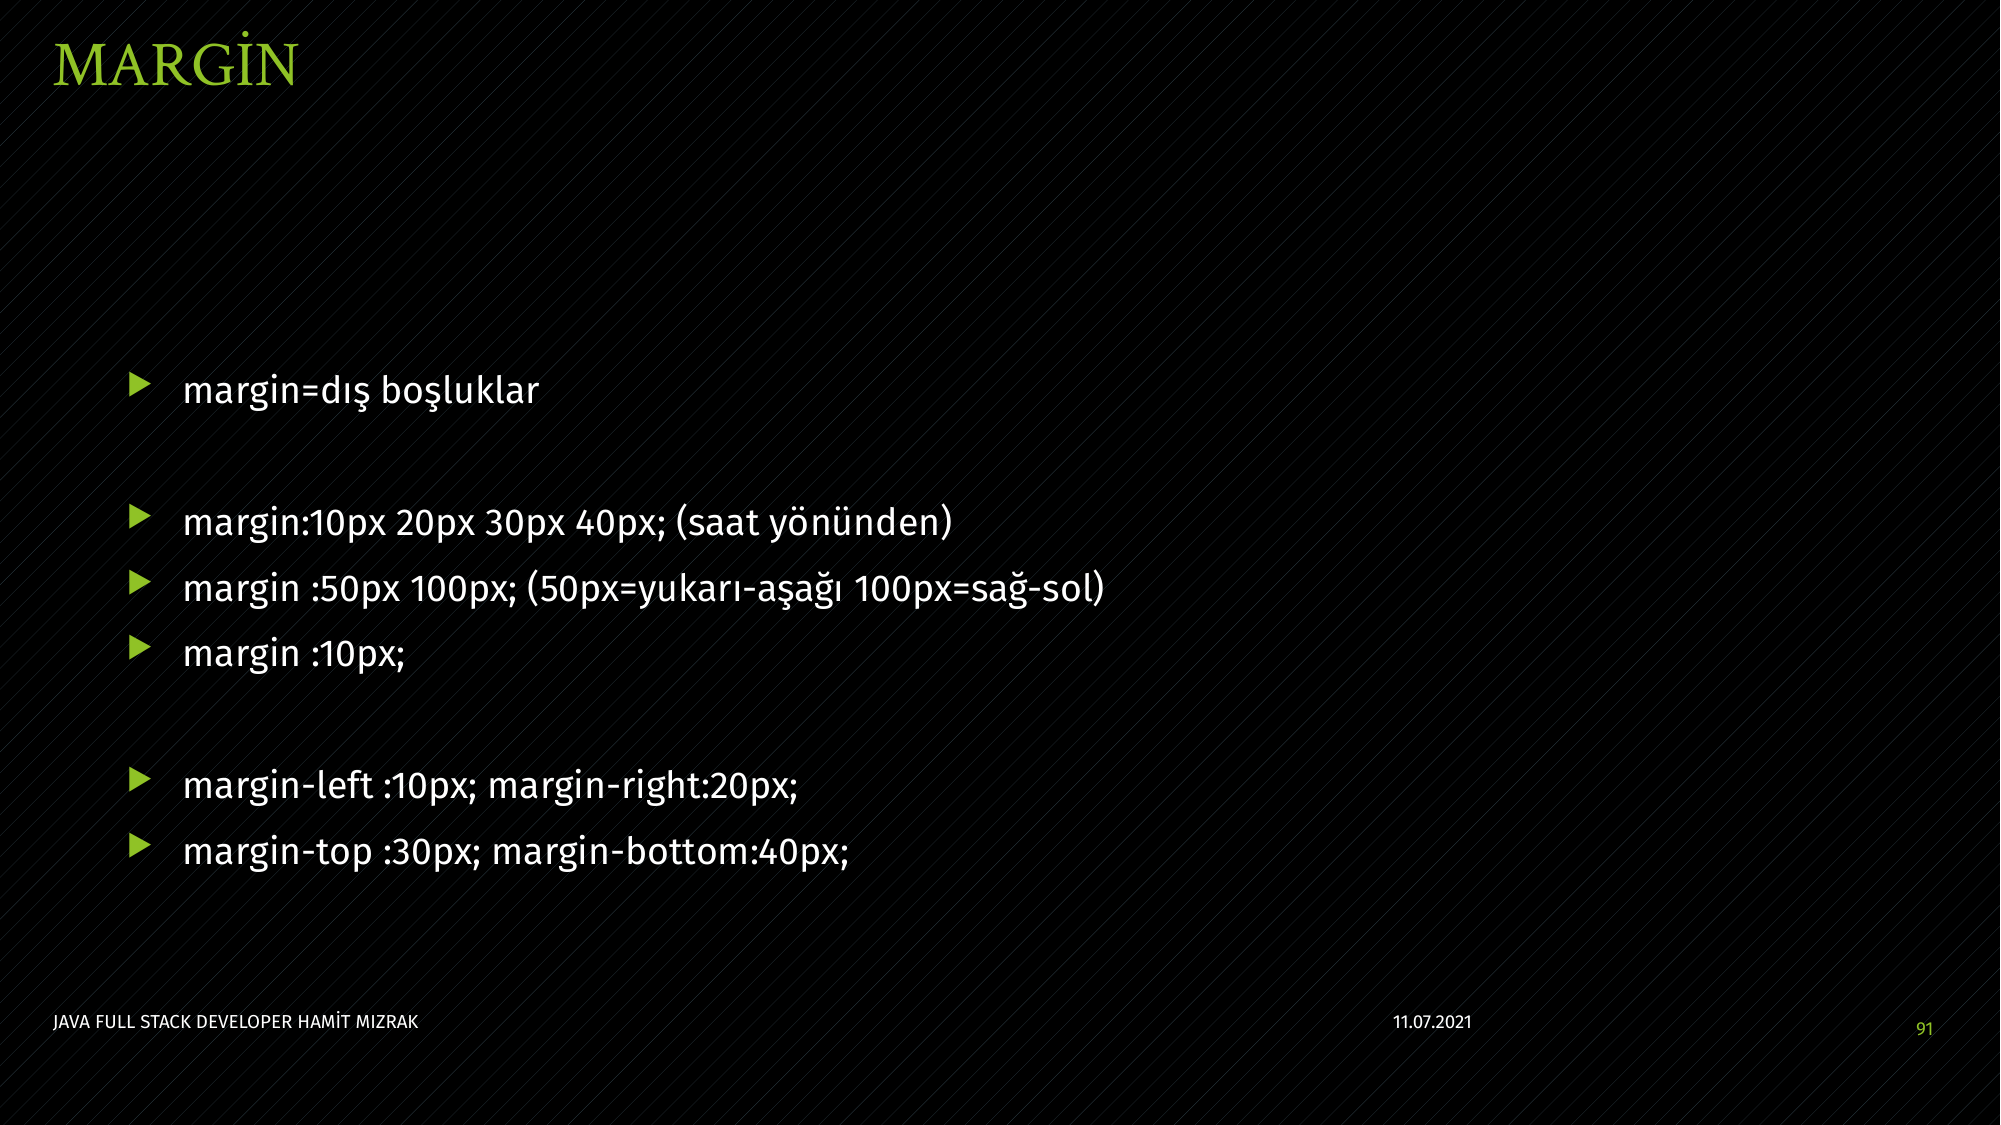

# MARGİN
margin=dış boşluklar

margin:10px 20px 30px 40px; (saat yönünden)
margin :50px 100px; (50px=yukarı-aşağı 100px=sağ-sol)
margin :10px;

margin-left :10px; margin-right:20px;
margin-top :30px; margin-bottom:40px;
JAVA FULL STACK DEVELOPER HAMİT MIZRAK
11.07.2021
91